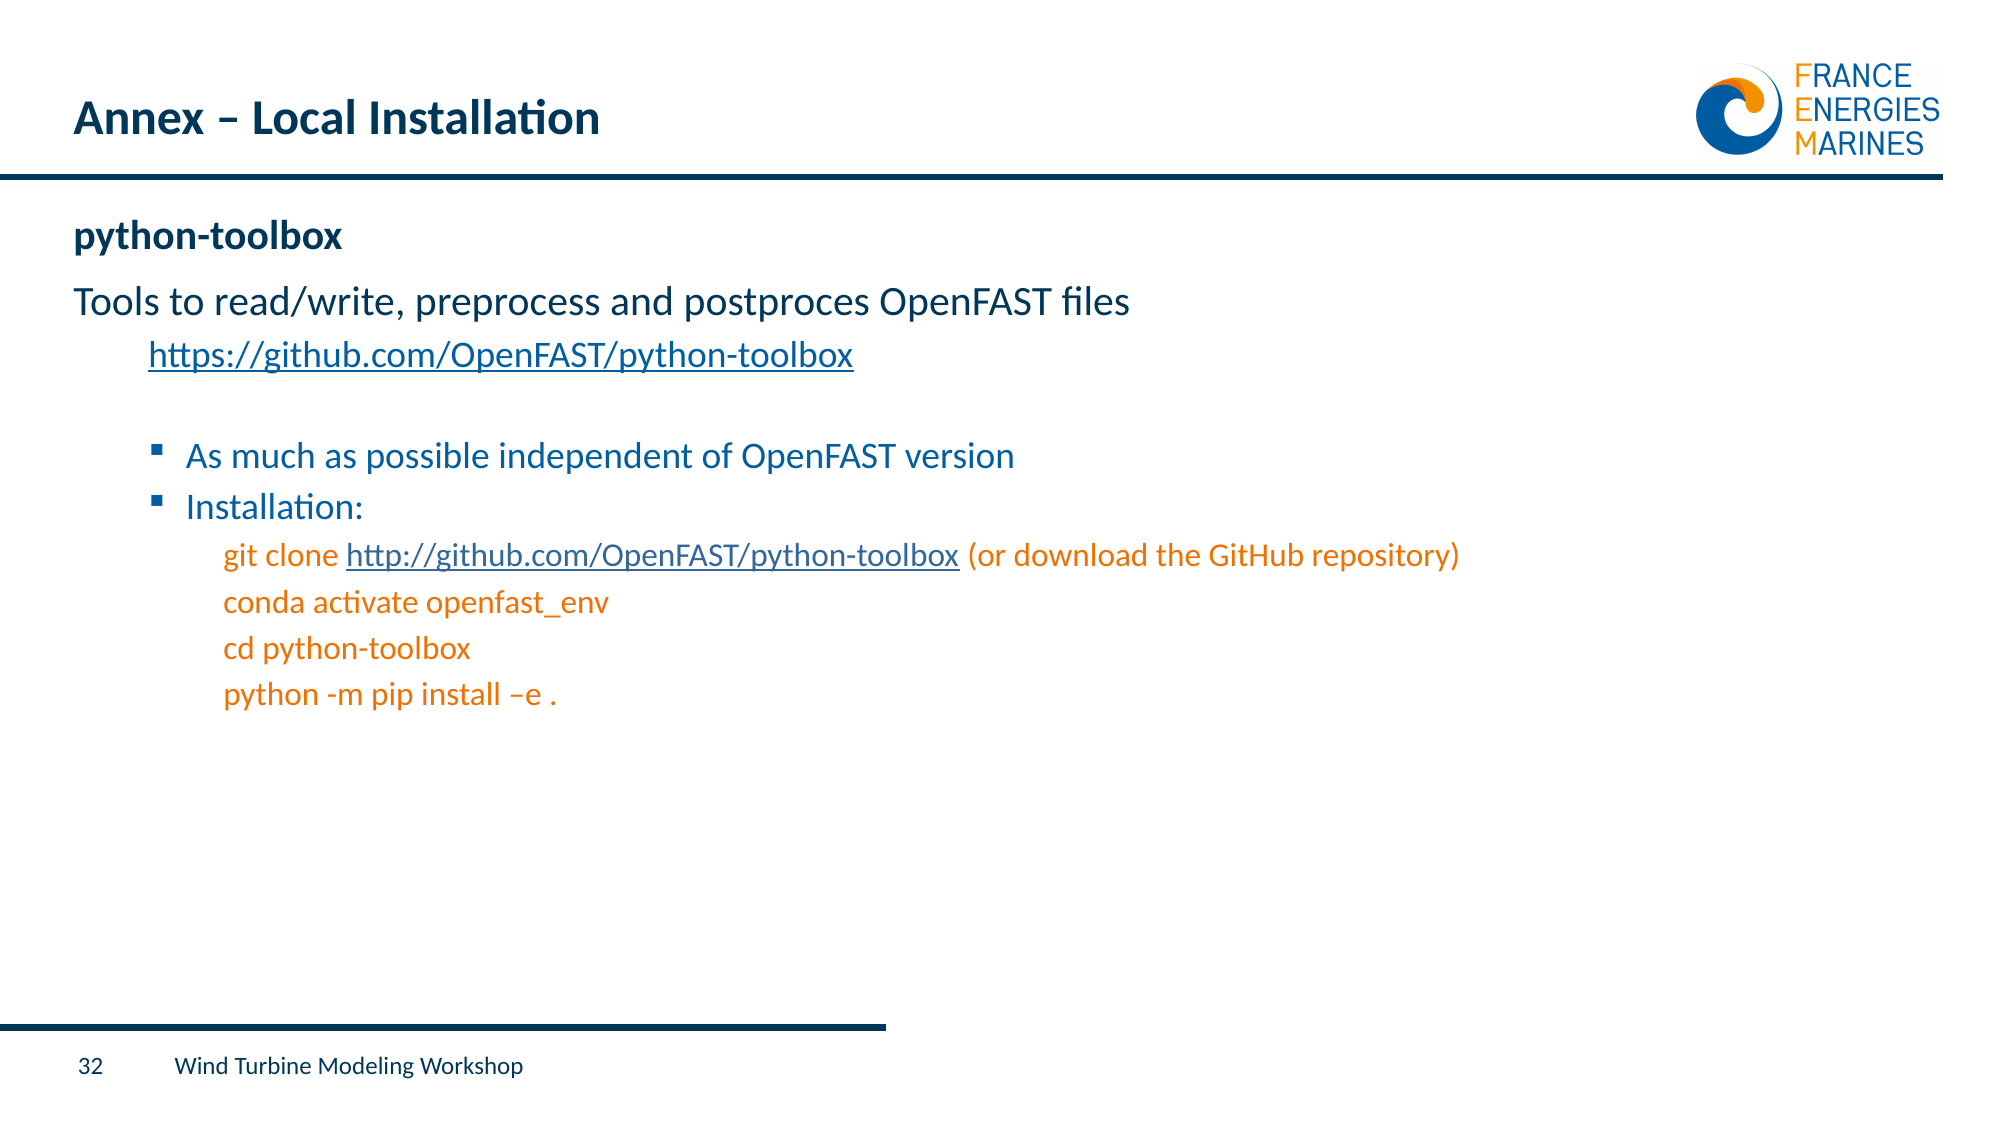

# Annex – Local Installation
python-toolbox
Tools to read/write, preprocess and postproces OpenFAST files
https://github.com/OpenFAST/python-toolbox

As much as possible independent of OpenFAST version
Installation:
git clone http://github.com/OpenFAST/python-toolbox (or download the GitHub repository)
conda activate openfast_env
cd python-toolbox
python -m pip install –e .

32
Wind Turbine Modeling Workshop